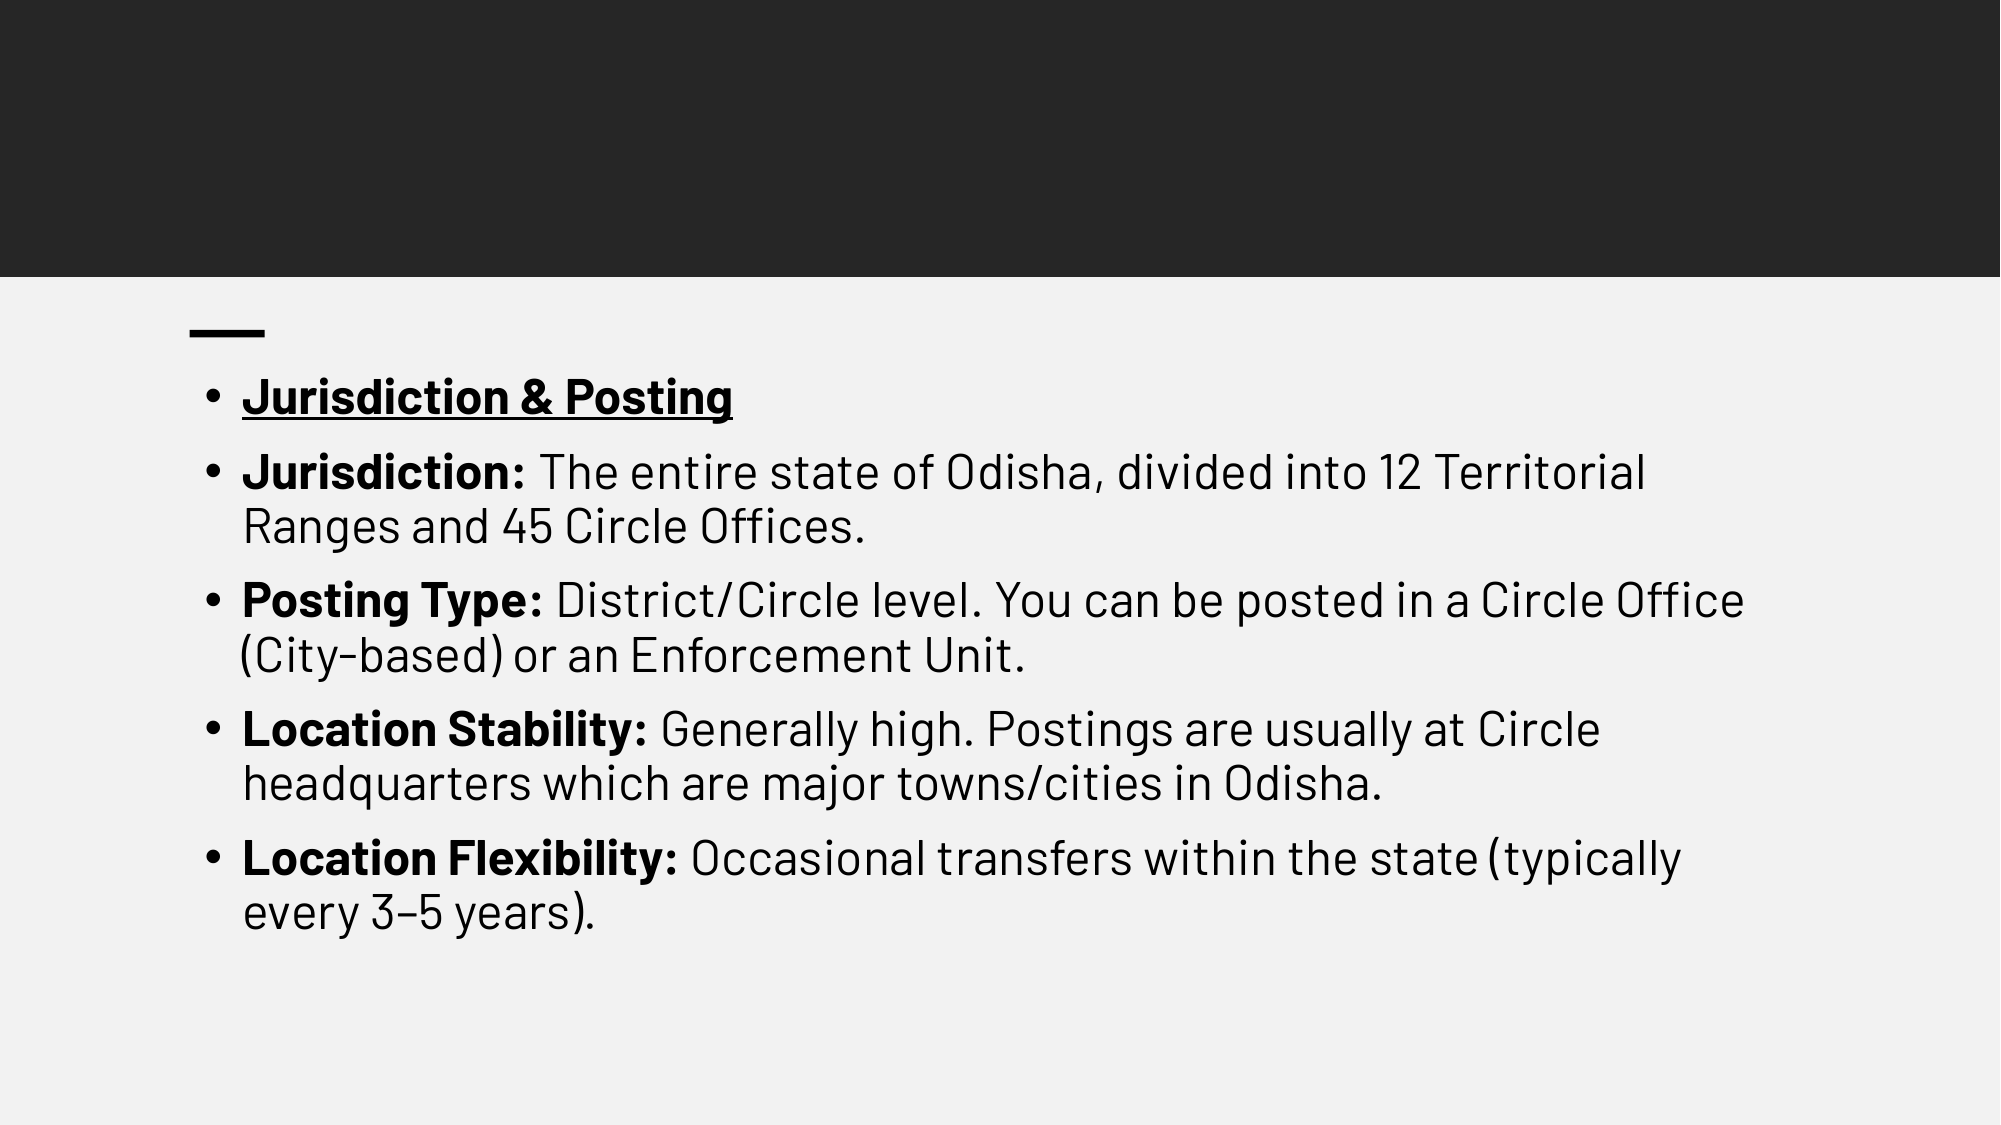

Jurisdiction & Posting
Jurisdiction: The entire state of Odisha, divided into 12 Territorial Ranges and 45 Circle Offices.
Posting Type: District/Circle level. You can be posted in a Circle Office (City-based) or an Enforcement Unit.
Location Stability: Generally high. Postings are usually at Circle headquarters which are major towns/cities in Odisha.
Location Flexibility: Occasional transfers within the state (typically every 3–5 years).